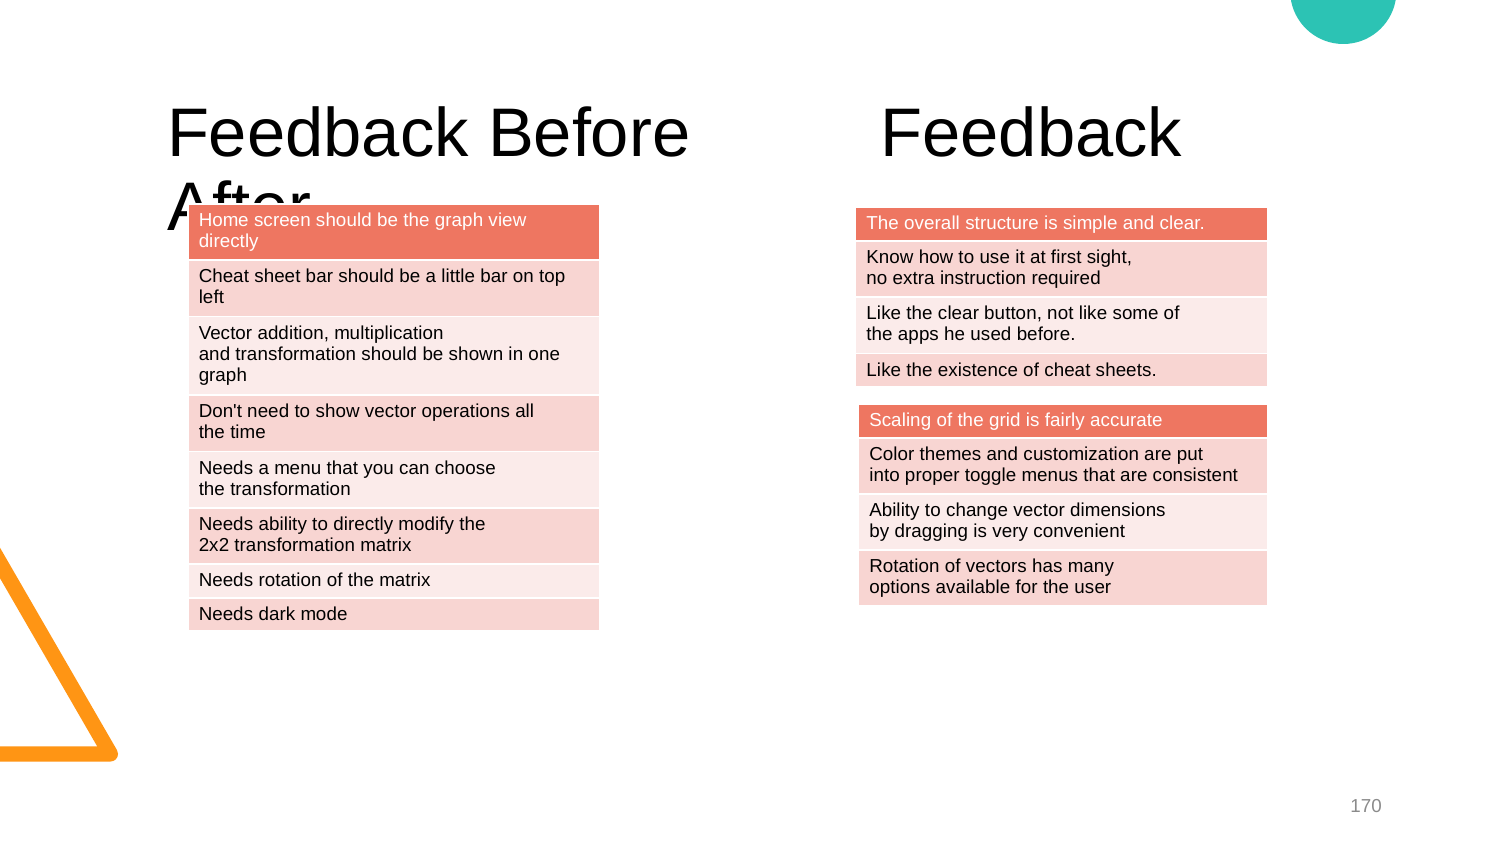

Feedback Before          Feedback After
| Home screen should be the graph view directly​ |
| --- |
| Cheat sheet bar should be a little bar on top left​ |
| Vector addition, multiplication and transformation should be shown in one graph​ |
| Don't need to show vector operations all the time​ |
| Needs a menu that you can choose the transformation​ |
| Needs ability to directly modify the 2x2 transformation matrix​ |
| Needs rotation of the matrix​ |
| Needs dark mode​ |
| The overall structure is simple and clear.​ |
| --- |
| Know how to use it at first sight, no extra instruction required​ |
| Like the clear button, not like some of the apps he used before.​ |
| Like the existence of cheat sheets.​ |
| Scaling of the grid is fairly accurate​ |
| --- |
| Color themes and customization are put into proper toggle menus that are consistent​ |
| Ability to change vector dimensions by dragging is very convenient​ |
| Rotation of vectors has many options available for the user​ |
170